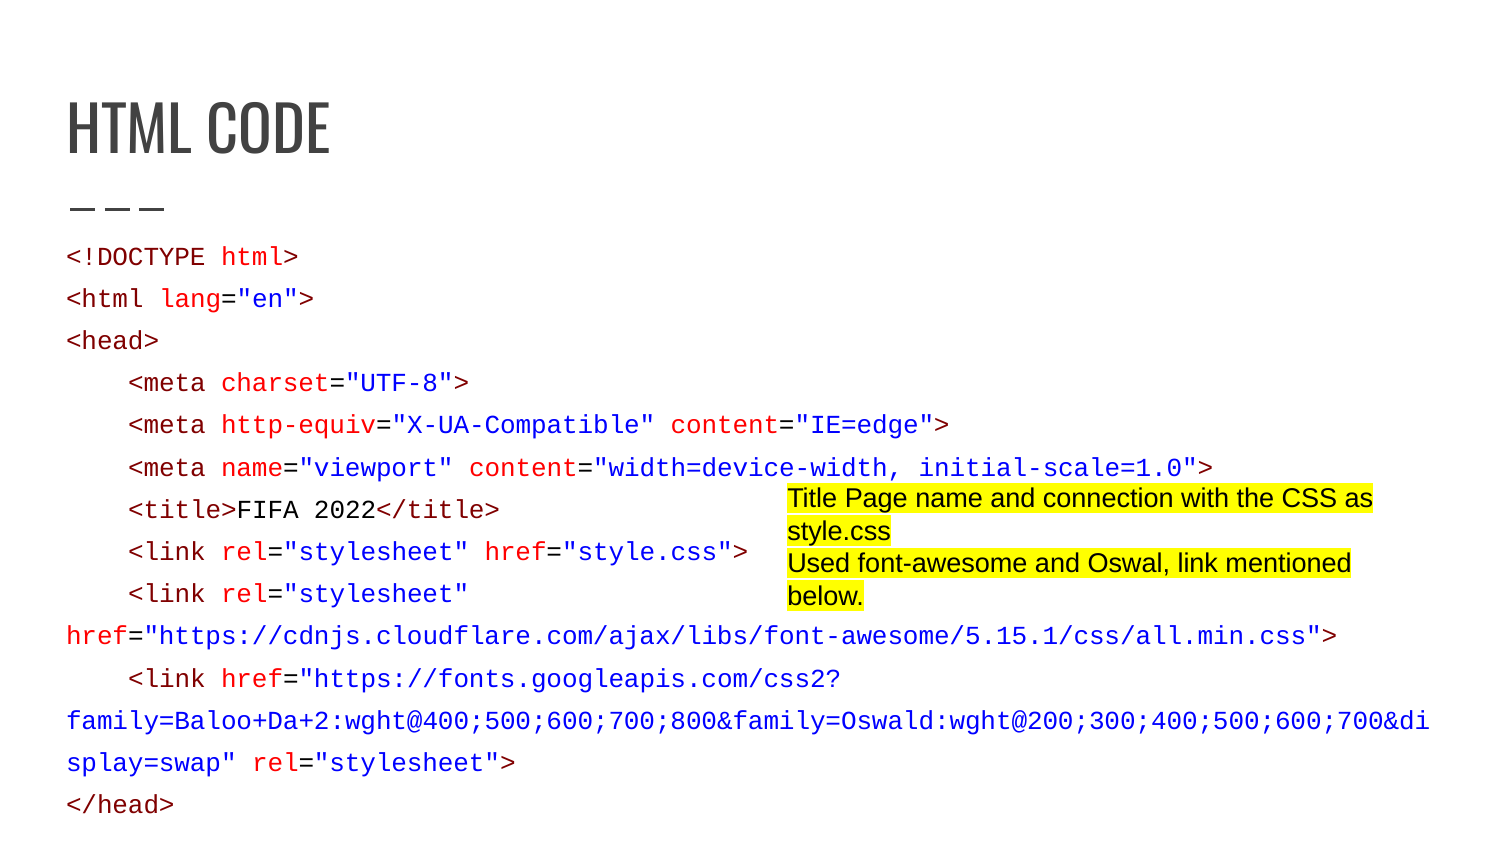

# HTML CODE
<!DOCTYPE html>
<html lang="en">
<head>
    <meta charset="UTF-8">
    <meta http-equiv="X-UA-Compatible" content="IE=edge">
    <meta name="viewport" content="width=device-width, initial-scale=1.0">
    <title>FIFA 2022</title>
    <link rel="stylesheet" href="style.css">
    <link rel="stylesheet" href="https://cdnjs.cloudflare.com/ajax/libs/font-awesome/5.15.1/css/all.min.css">
    <link href="https://fonts.googleapis.com/css2?family=Baloo+Da+2:wght@400;500;600;700;800&family=Oswald:wght@200;300;400;500;600;700&display=swap" rel="stylesheet">
</head>

Title Page name and connection with the CSS as style.css
Used font-awesome and Oswal, link mentioned below.